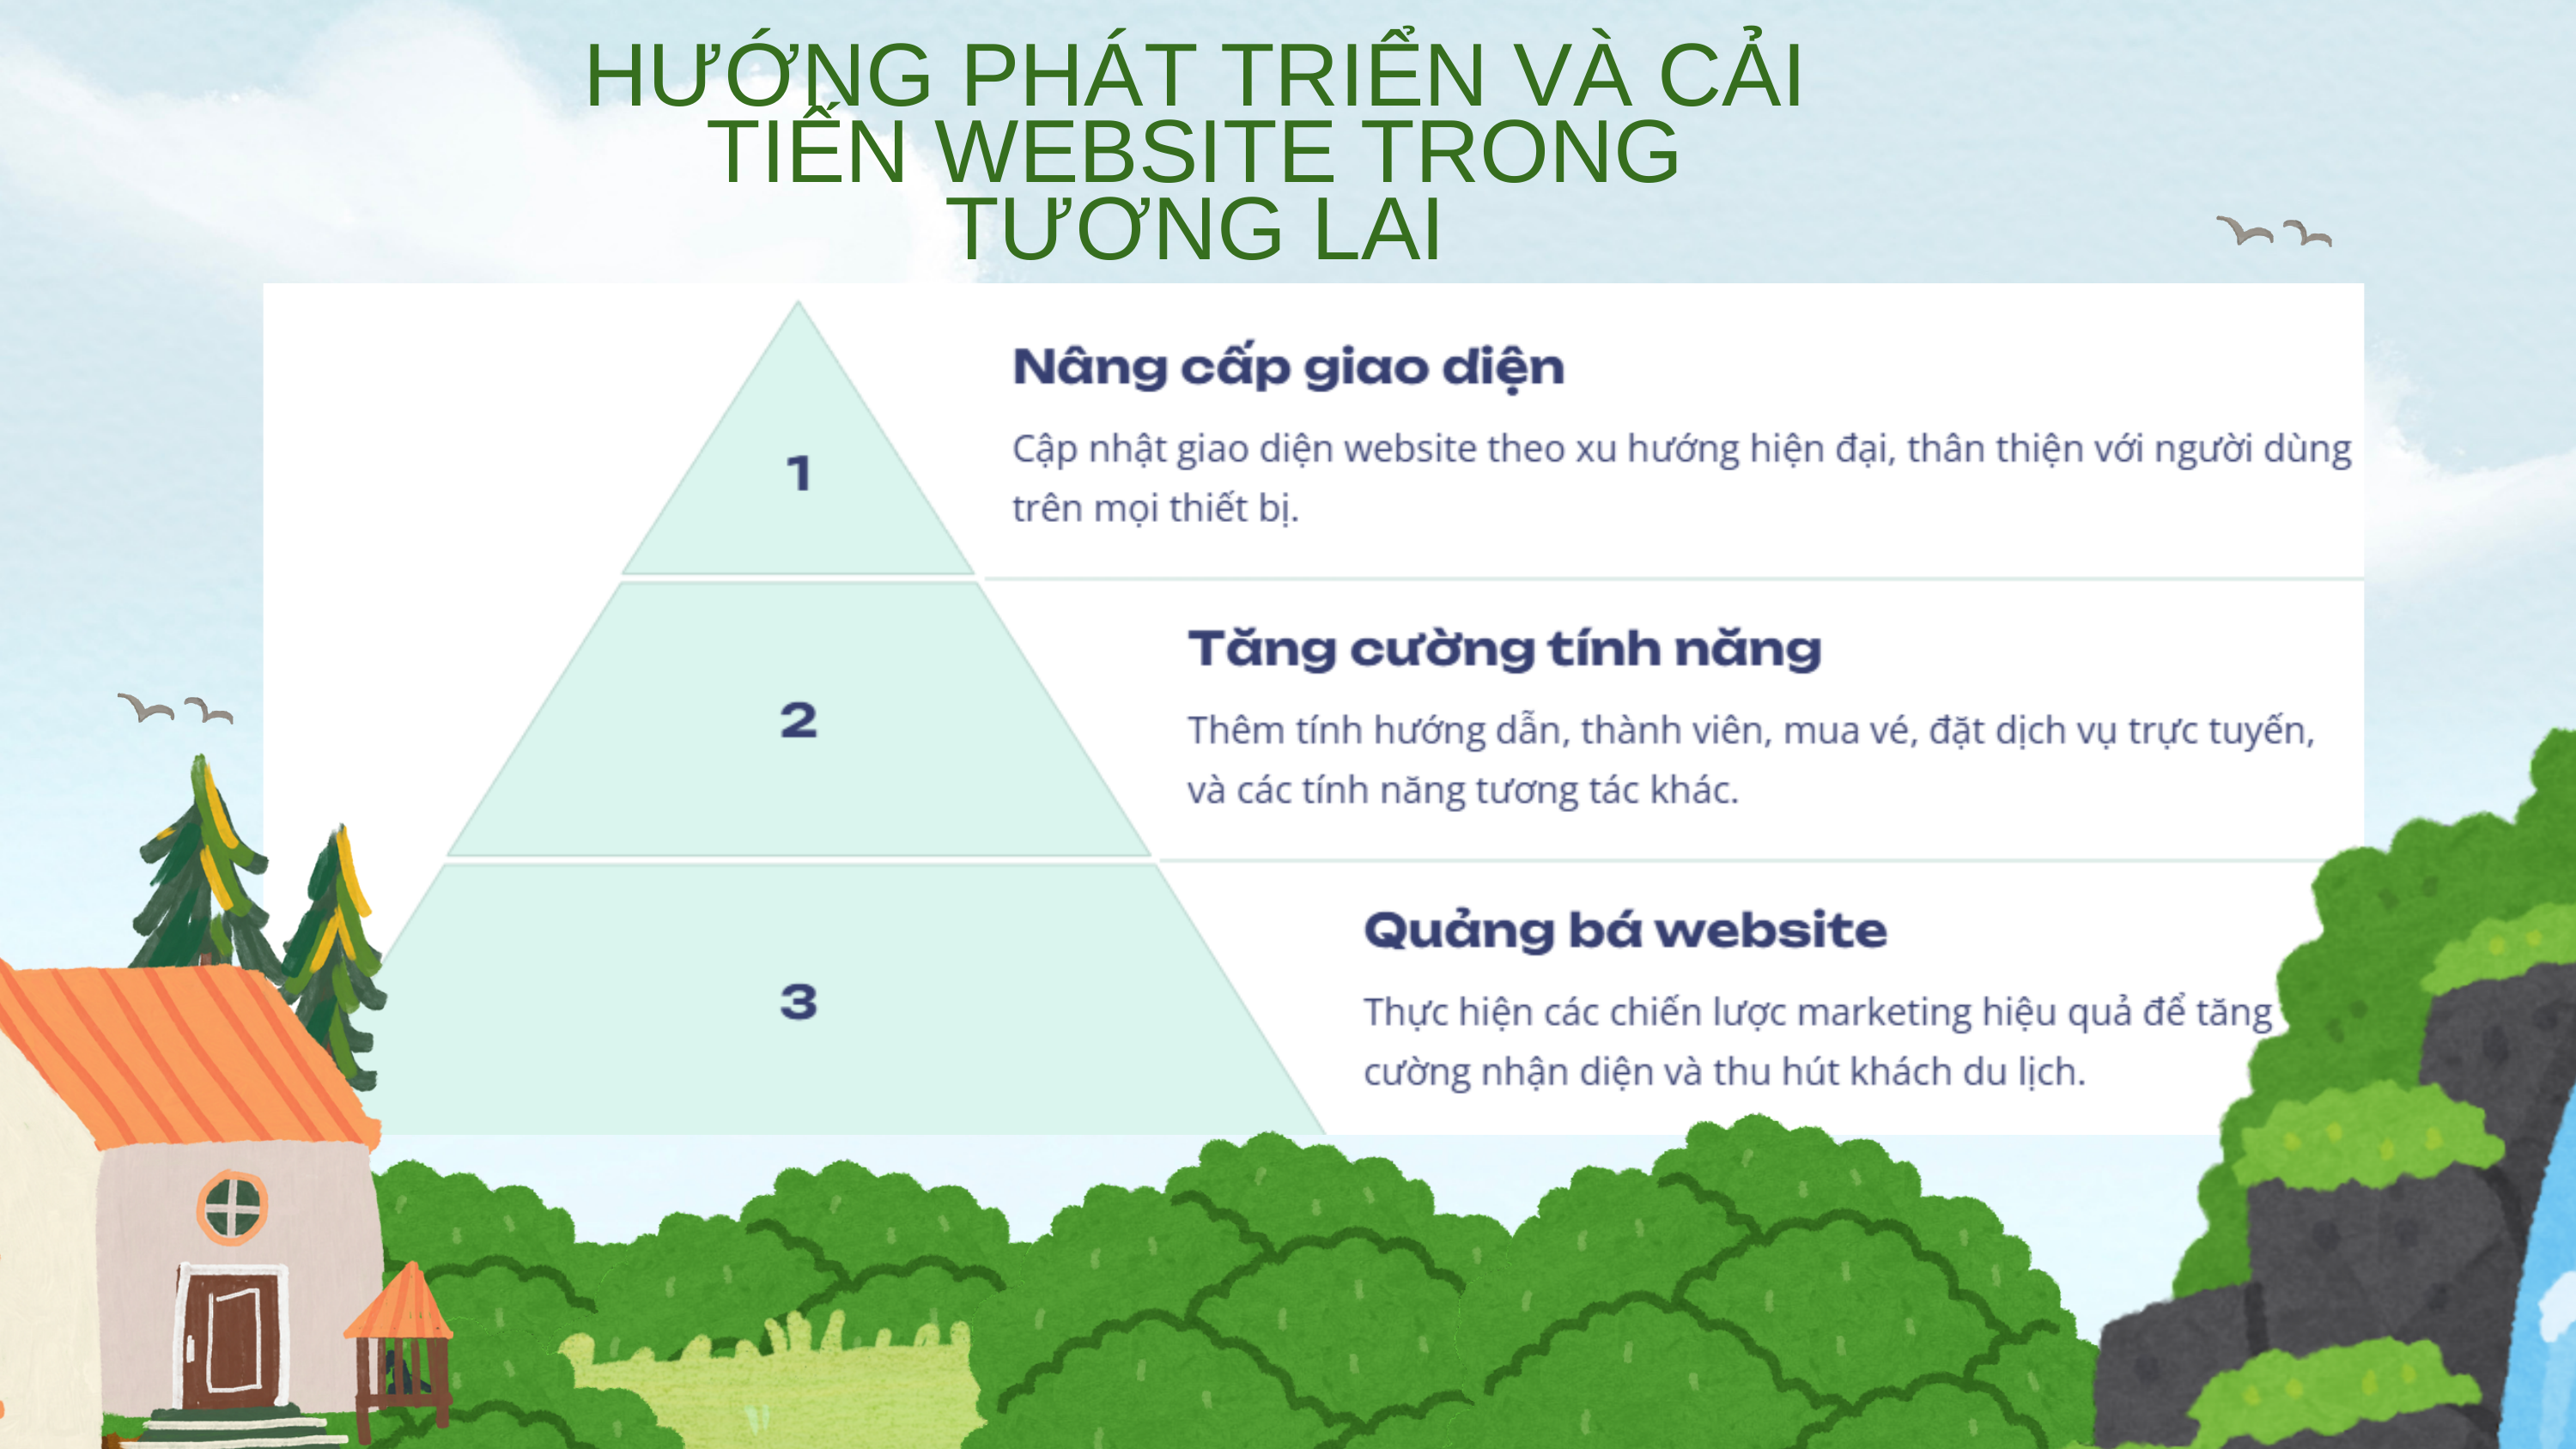

HƯỚNG PHÁT TRIỂN VÀ CẢI TIẾN WEBSITE TRONG TƯƠNG LAI